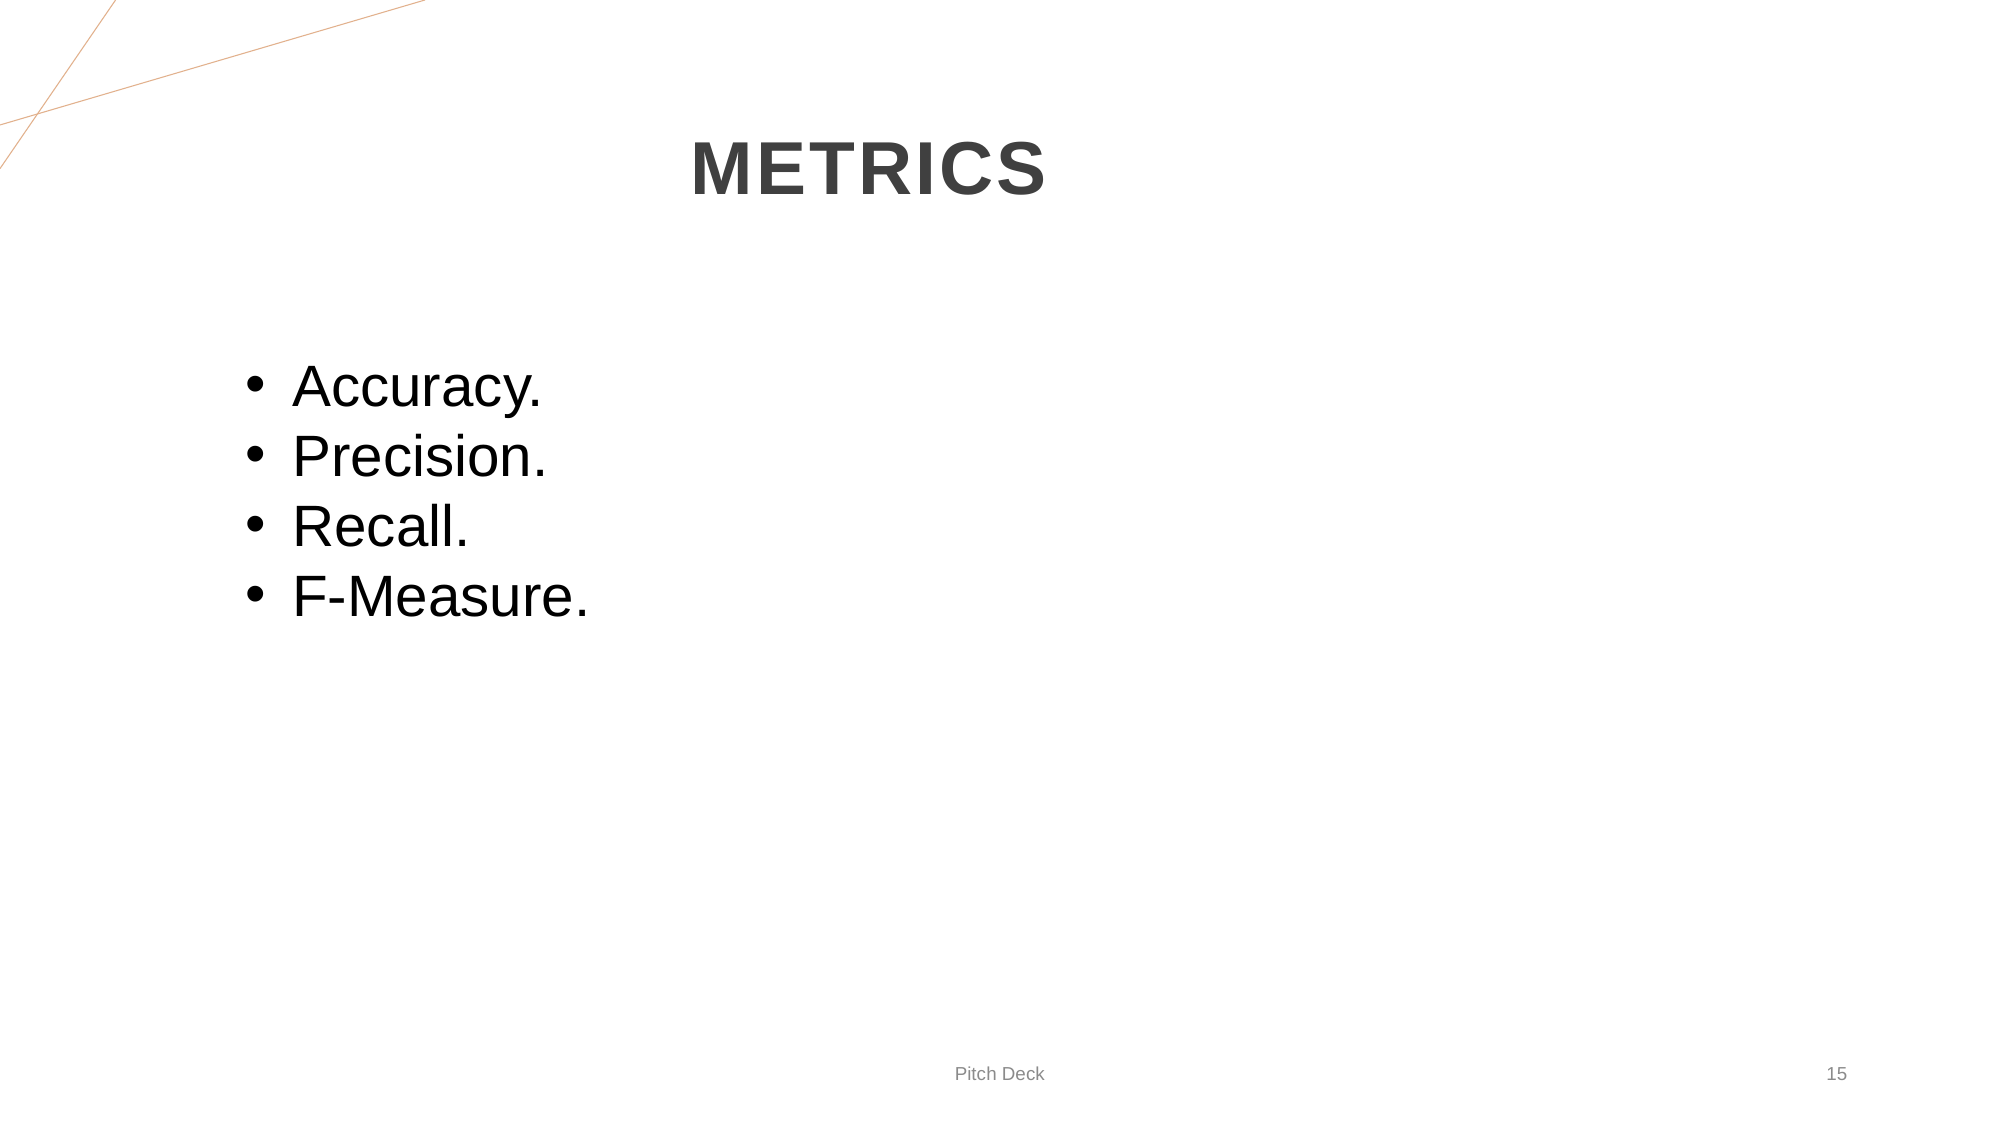

# METRICS
Accuracy.
Precision.
Recall.
F-Measure.

Pitch Deck
15